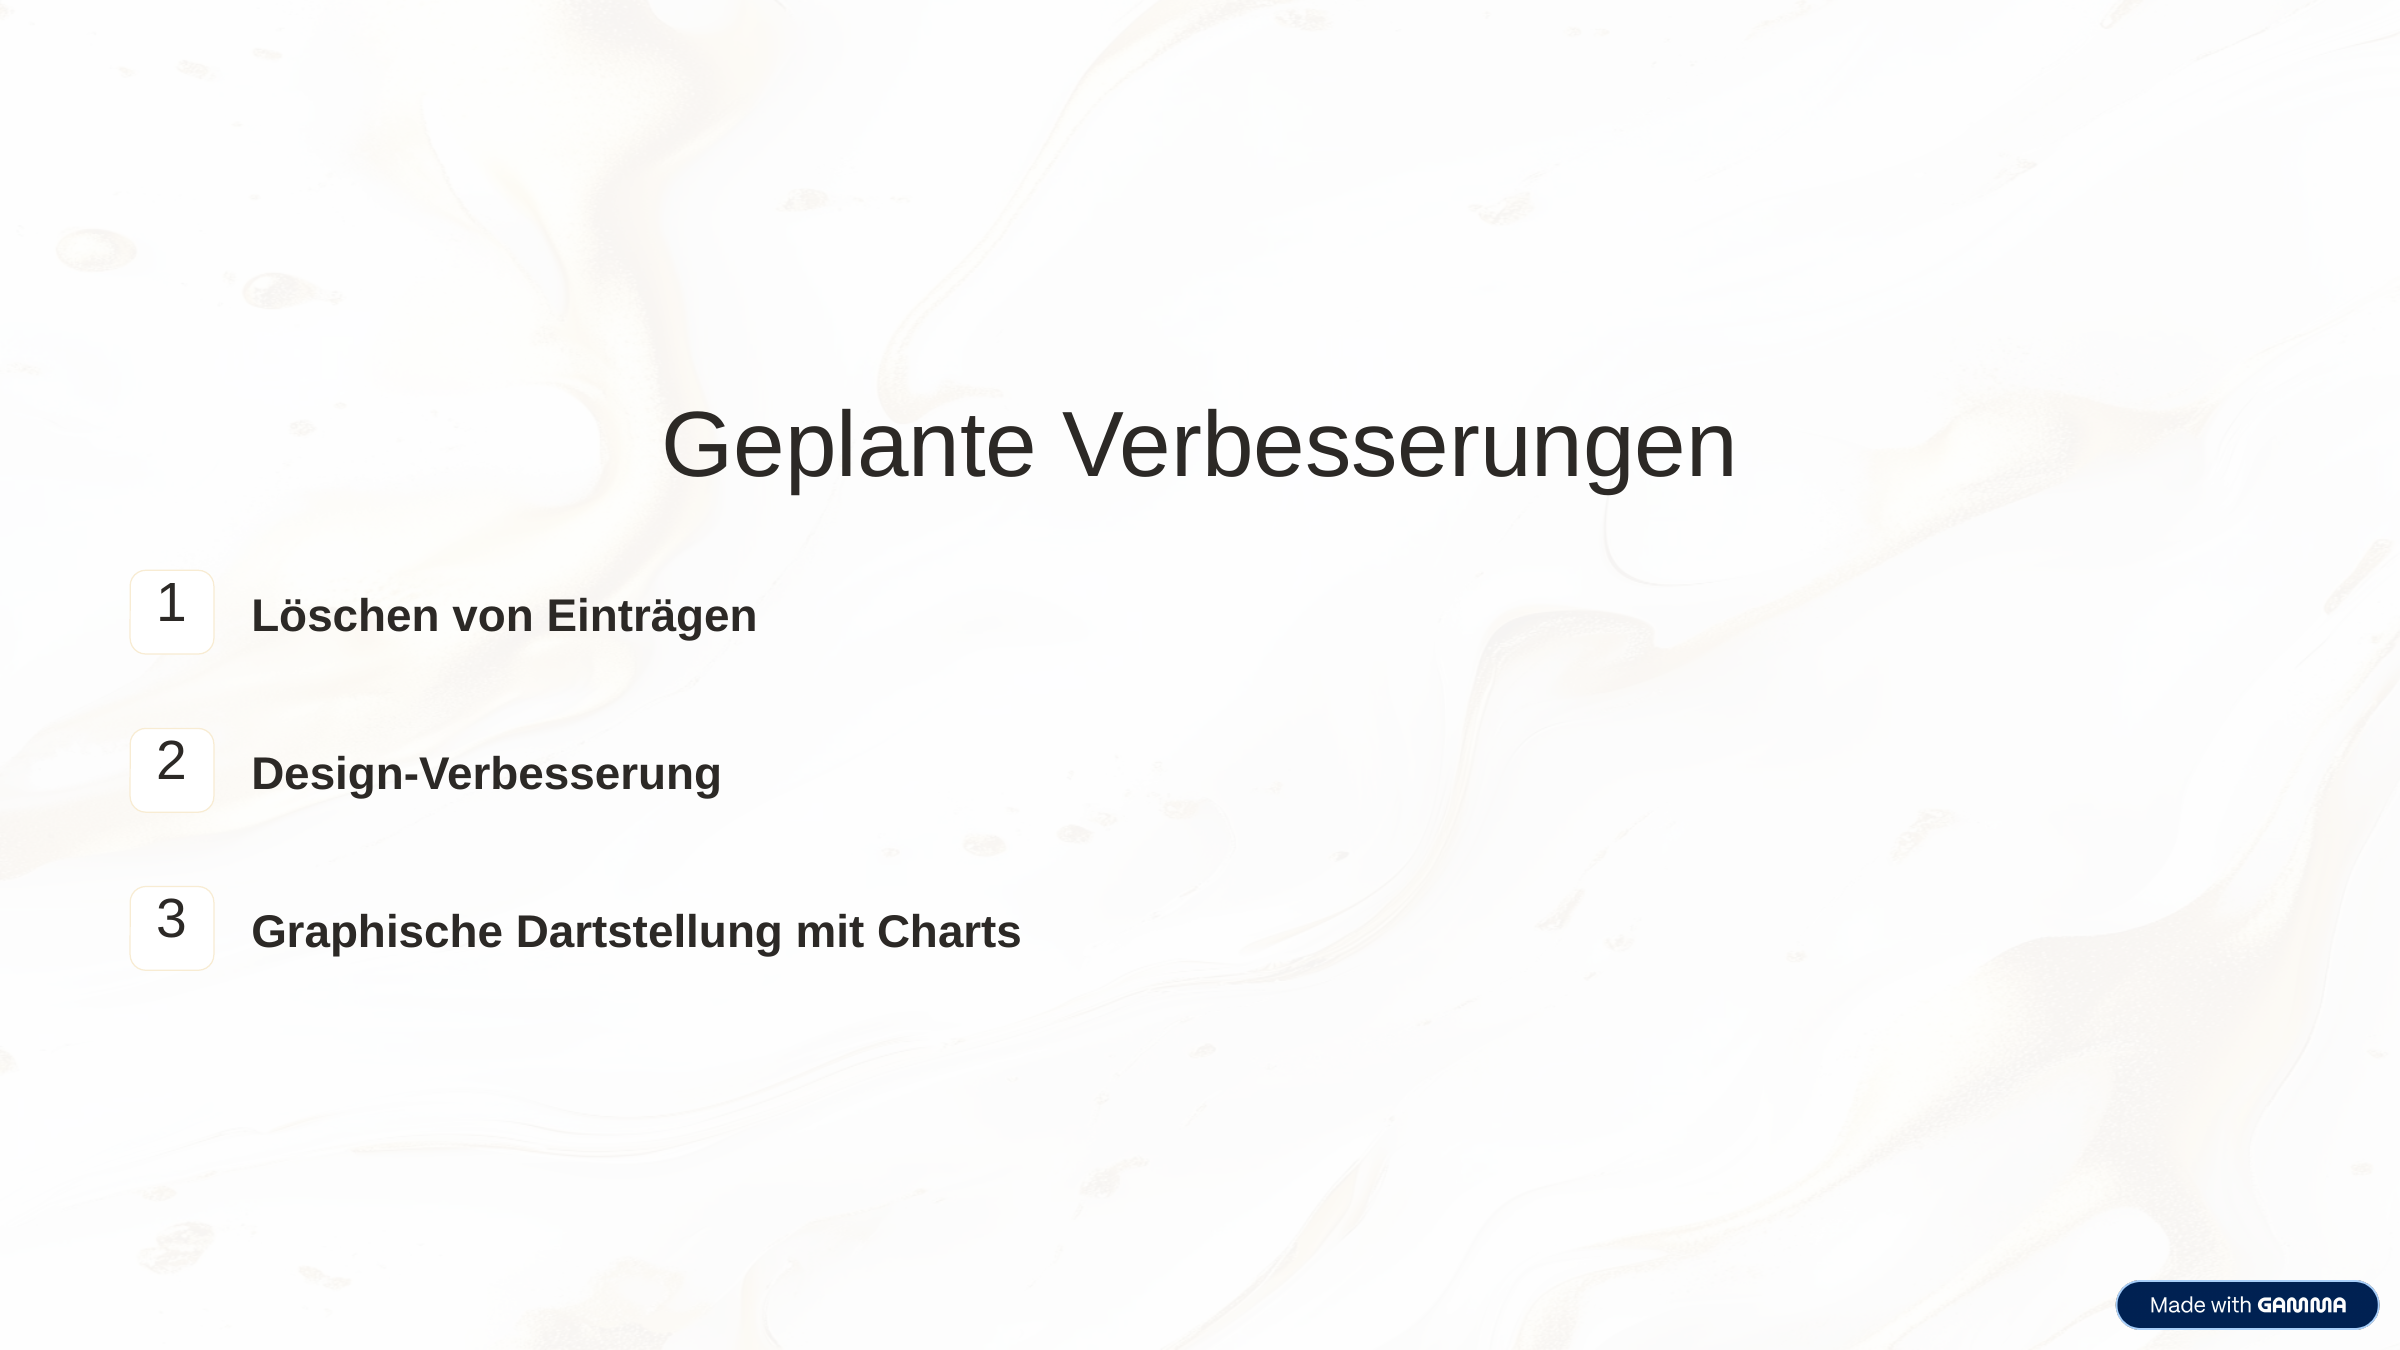

Geplante Verbesserungen

1
Löschen von Einträgen

2
Design-Verbesserung

3
Graphische Dartstellung mit Charts